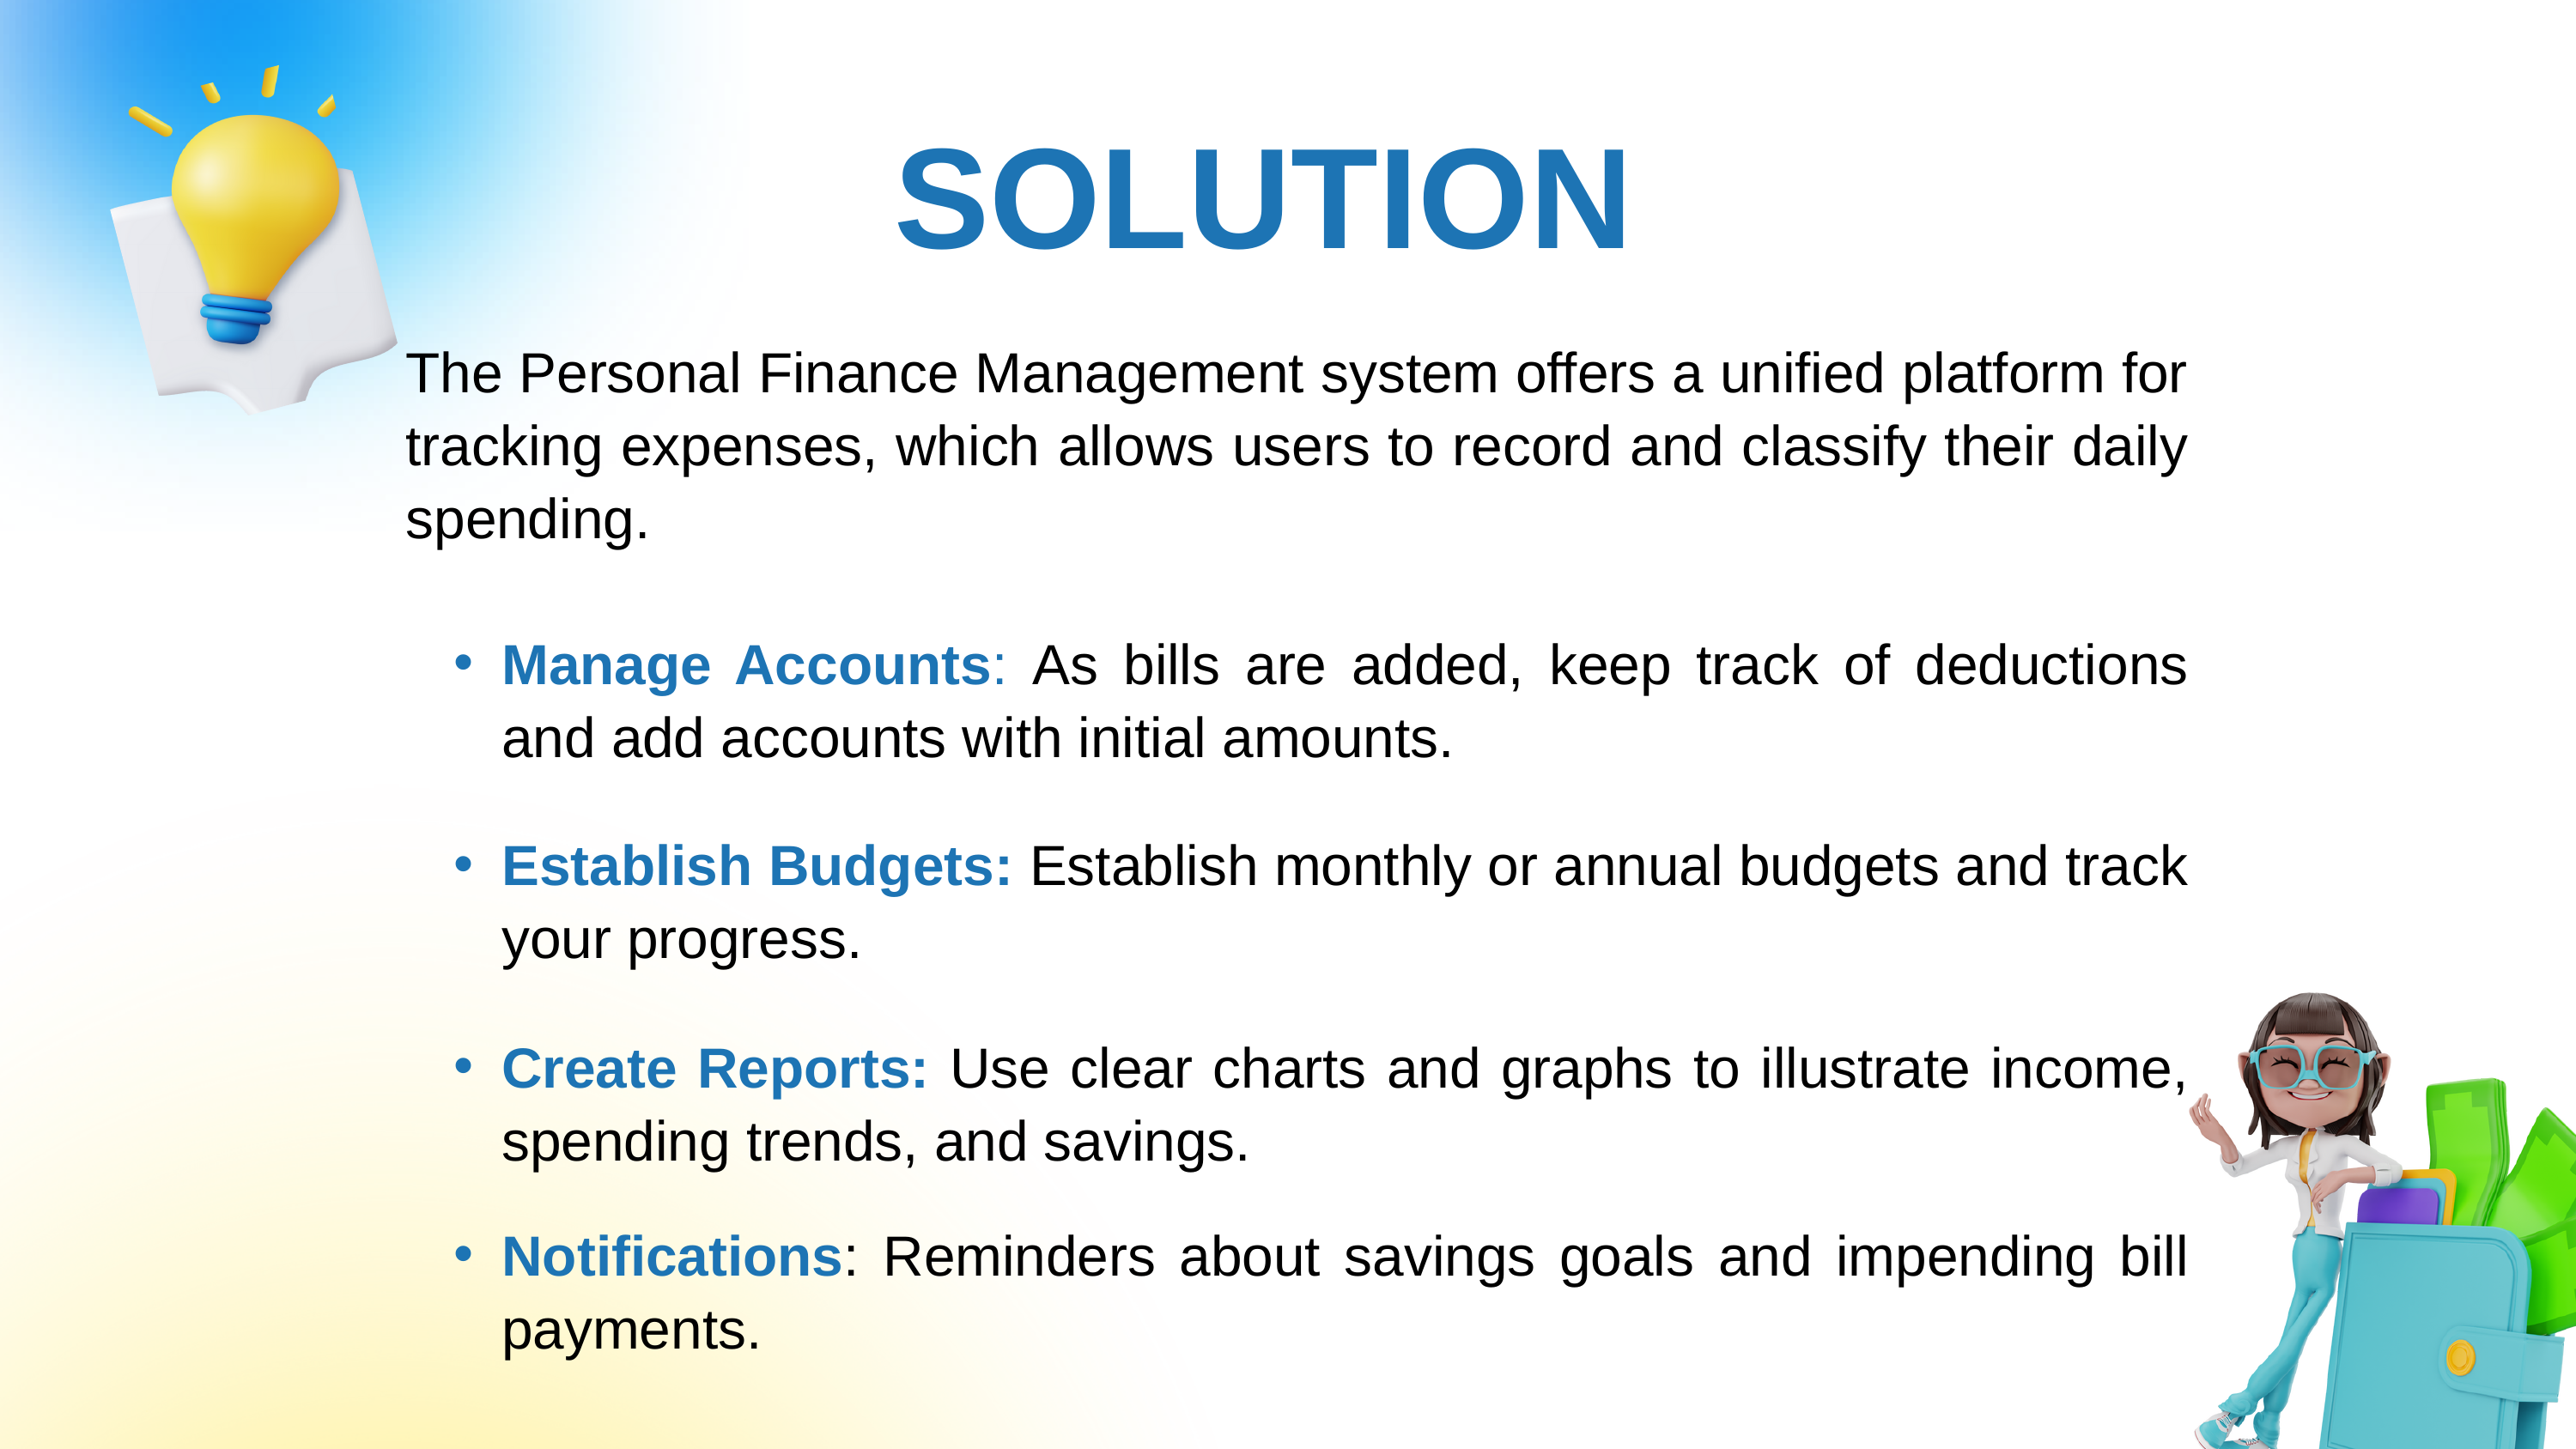

SOLUTION
The Personal Finance Management system offers a unified platform for tracking expenses, which allows users to record and classify their daily spending.

Manage Accounts: As bills are added, keep track of deductions and add accounts with initial amounts.

Establish Budgets: Establish monthly or annual budgets and track your progress.

Create Reports: Use clear charts and graphs to illustrate income, spending trends, and savings.

Notifications: Reminders about savings goals and impending bill payments.